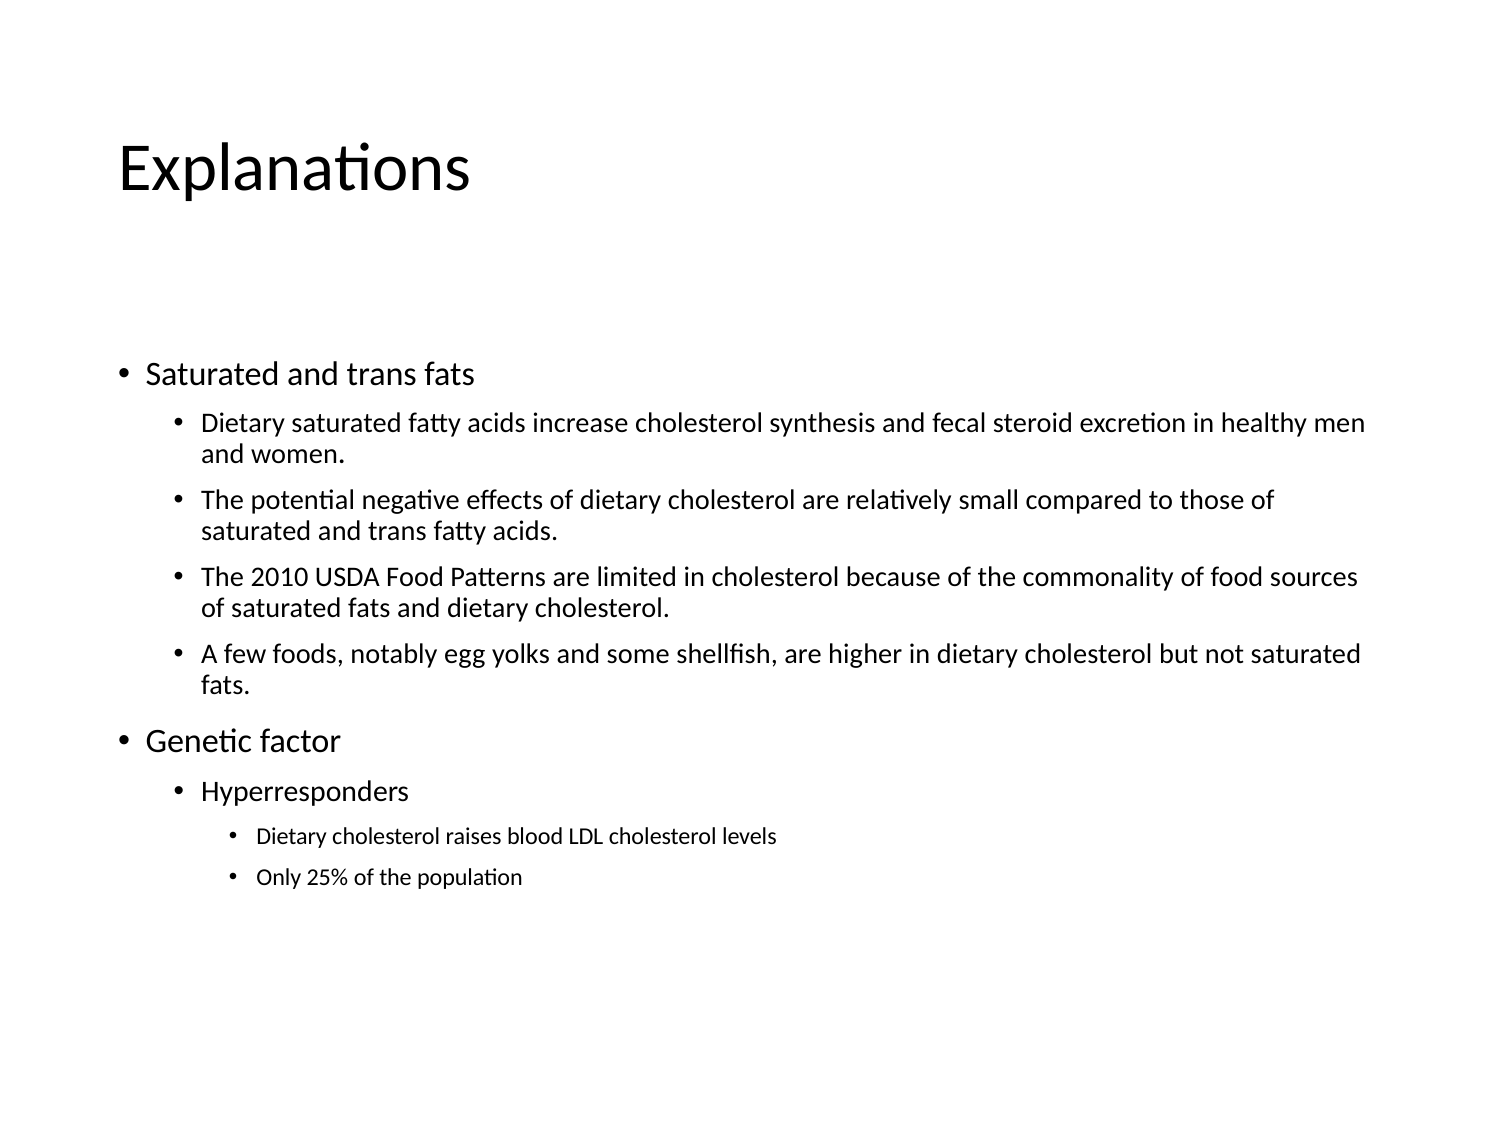

# Explanations
Saturated and trans fats
Dietary saturated fatty acids increase cholesterol synthesis and fecal steroid excretion in healthy men and women.
The potential negative effects of dietary cholesterol are relatively small compared to those of saturated and trans fatty acids.
The 2010 USDA Food Patterns are limited in cholesterol because of the commonality of food sources of saturated fats and dietary cholesterol.
A few foods, notably egg yolks and some shellfish, are higher in dietary cholesterol but not saturated fats.
Genetic factor
Hyperresponders
Dietary cholesterol raises blood LDL cholesterol levels
Only 25% of the population